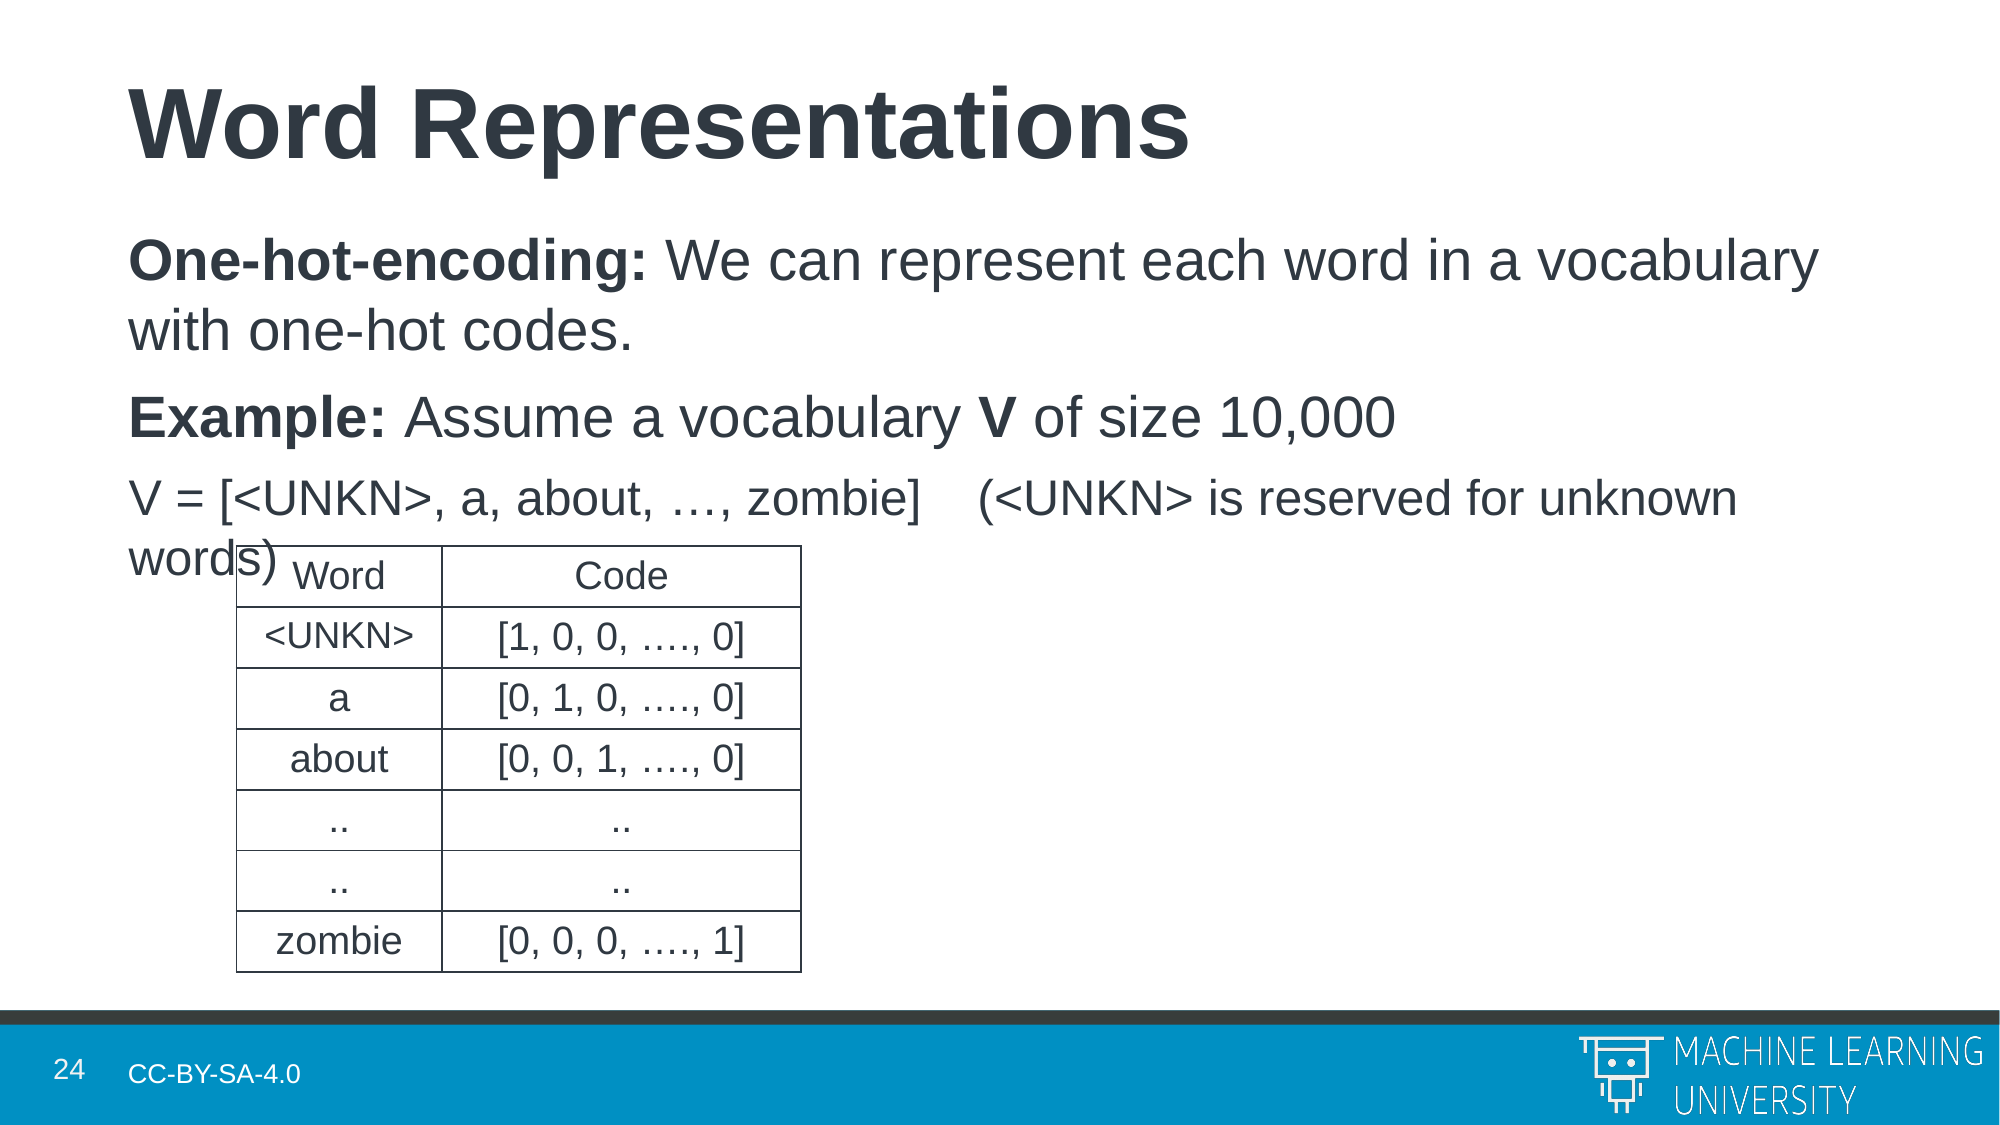

# Word Representations
One-hot-encoding: We can represent each word in a vocabulary with one-hot codes.
Example: Assume a vocabulary V of size 10,000
V = [<UNKN>, a, about, …, zombie]    (<UNKN> is reserved for unknown words)

| Word | Code |
| --- | --- |
| <UNKN> | [1, 0, 0, …., 0] |
| a | [0, 1, 0, …., 0] |
| about | [0, 0, 1, …., 0] |
| .. | .. |
| .. | .. |
| zombie | [0, 0, 0, …., 1] |